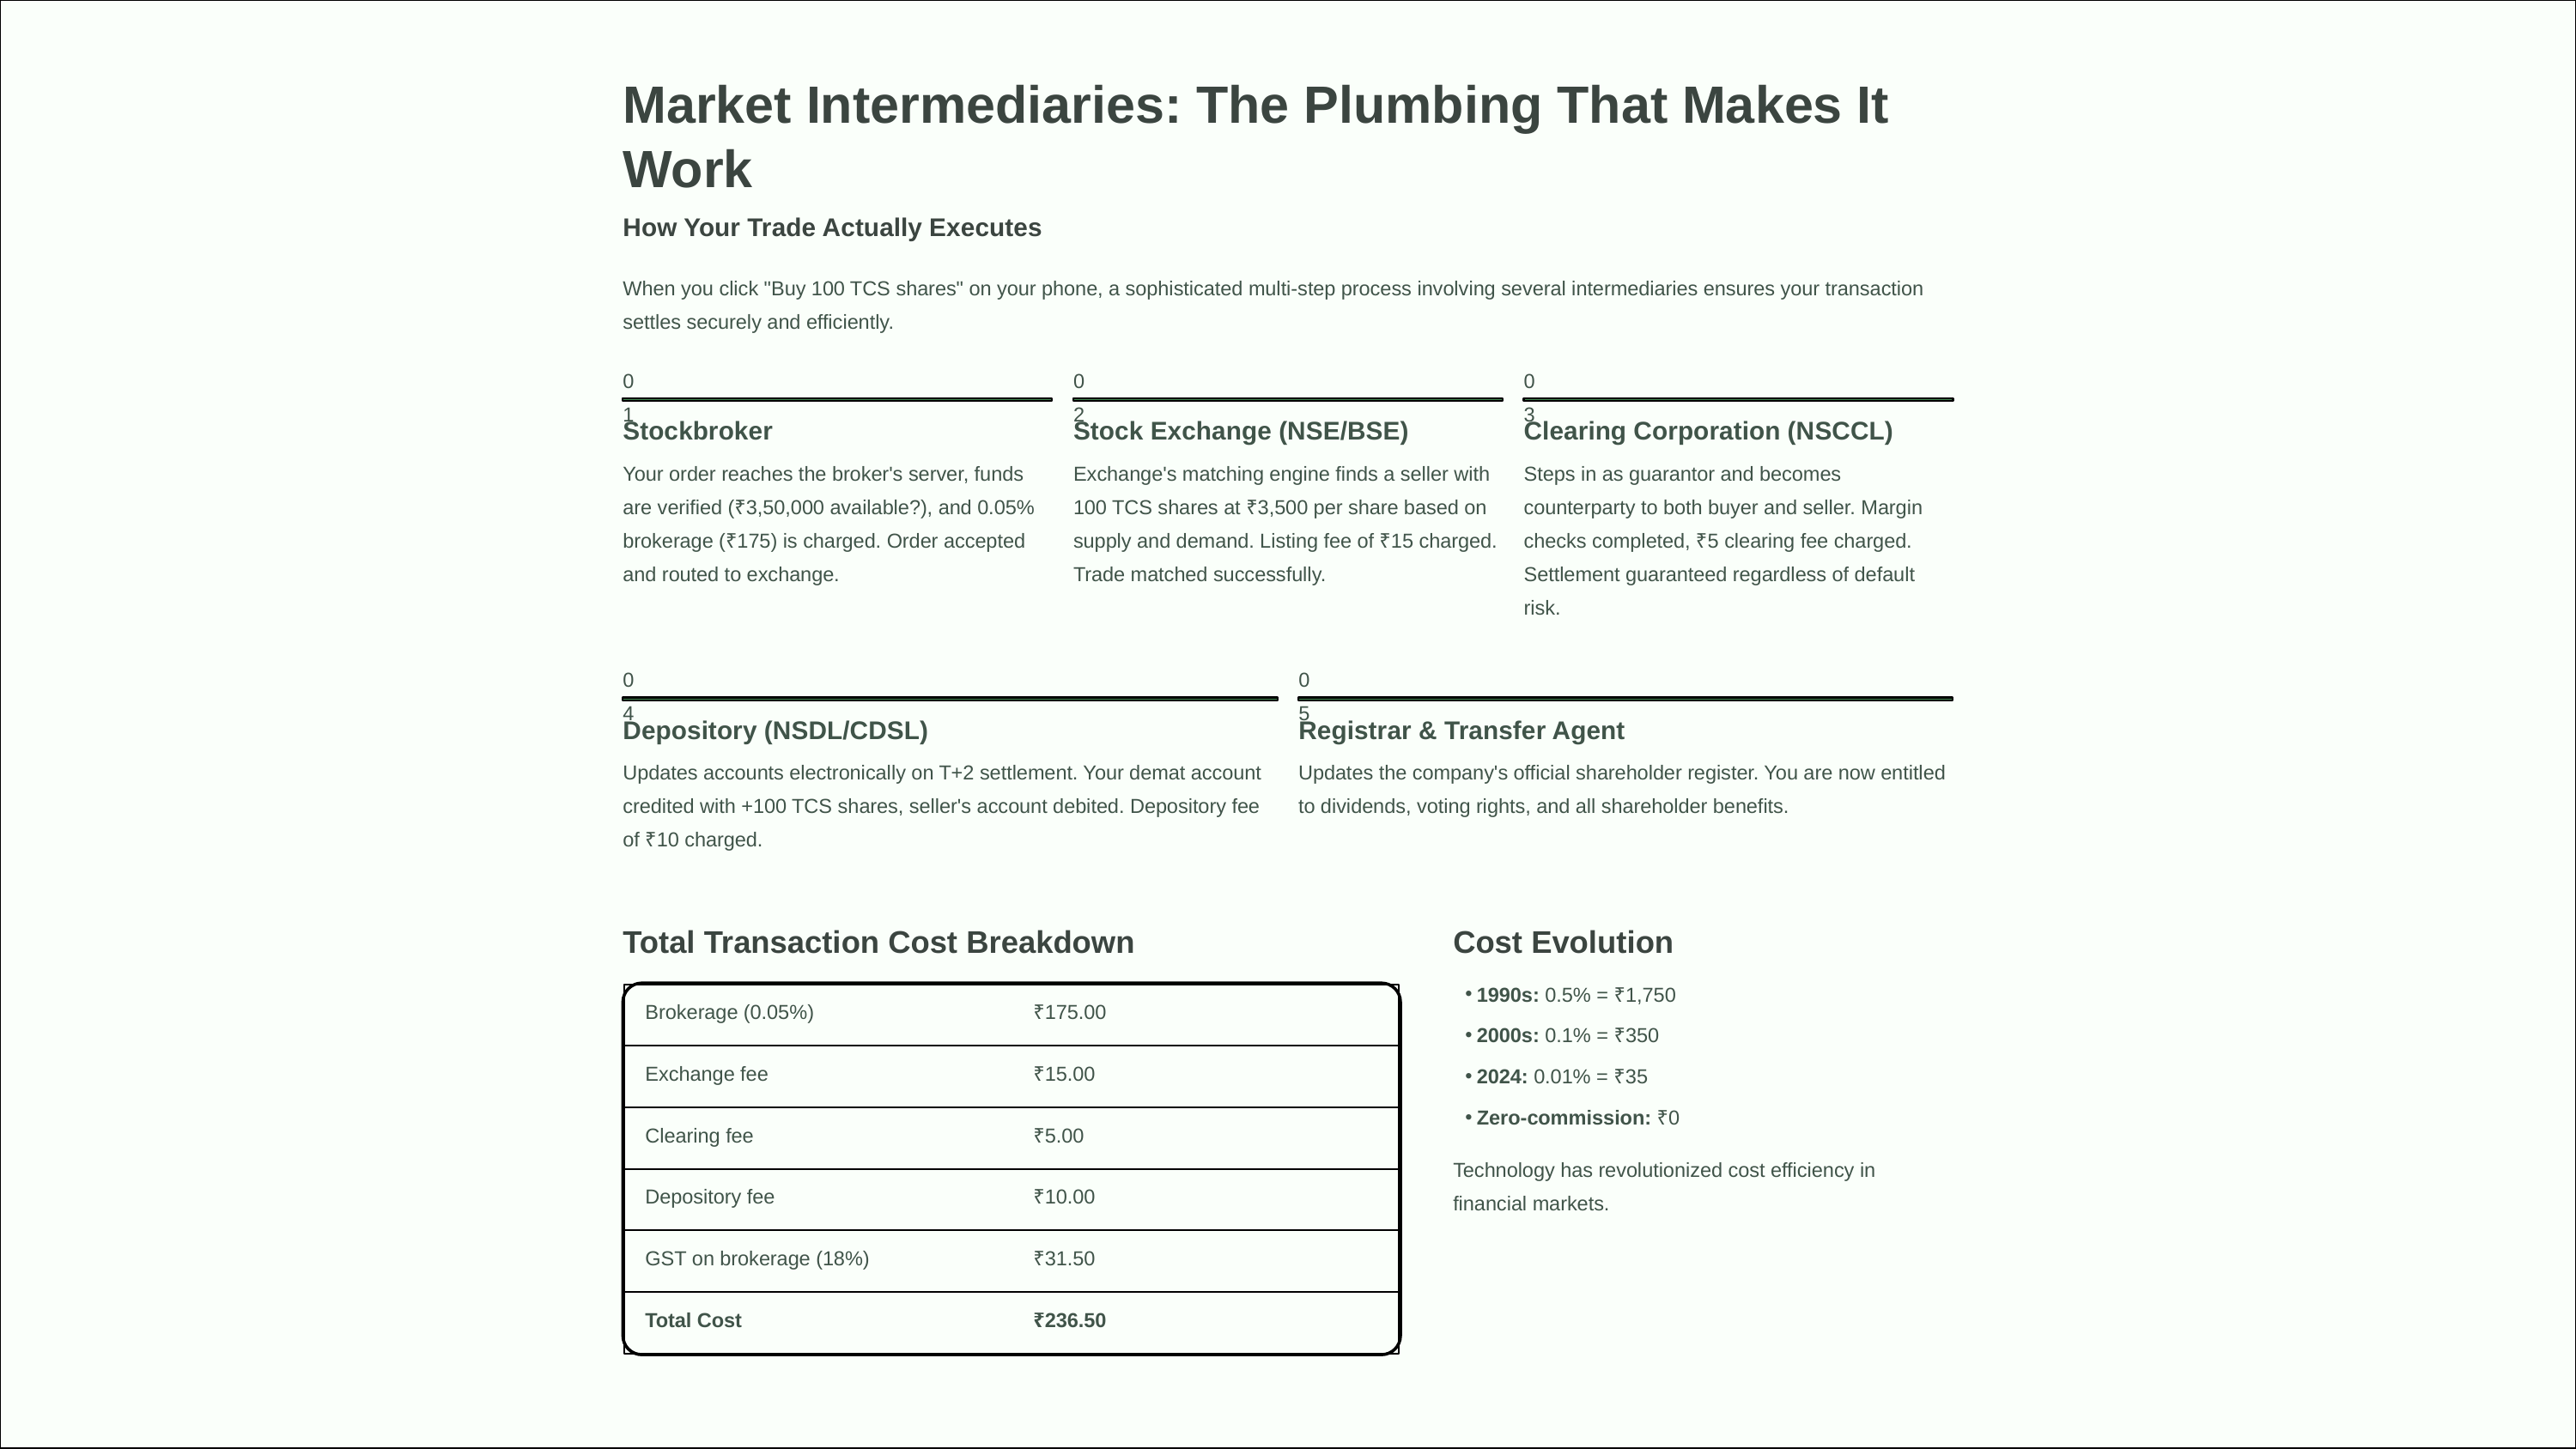

Market Intermediaries: The Plumbing That Makes It Work
How Your Trade Actually Executes
When you click "Buy 100 TCS shares" on your phone, a sophisticated multi-step process involving several intermediaries ensures your transaction settles securely and efficiently.
01
02
03

Stockbroker
Stock Exchange (NSE/BSE)
Clearing Corporation (NSCCL)
Your order reaches the broker's server, funds are verified (₹3,50,000 available?), and 0.05% brokerage (₹175) is charged. Order accepted and routed to exchange.
Exchange's matching engine finds a seller with 100 TCS shares at ₹3,500 per share based on supply and demand. Listing fee of ₹15 charged. Trade matched successfully.
Steps in as guarantor and becomes counterparty to both buyer and seller. Margin checks completed, ₹5 clearing fee charged. Settlement guaranteed regardless of default risk.
04
05

Depository (NSDL/CDSL)
Registrar & Transfer Agent
Updates accounts electronically on T+2 settlement. Your demat account credited with +100 TCS shares, seller's account debited. Depository fee of ₹10 charged.
Updates the company's official shareholder register. You are now entitled to dividends, voting rights, and all shareholder benefits.
Total Transaction Cost Breakdown
Cost Evolution
1990s: 0.5% = ₹1,750

Brokerage (0.05%)
₹175.00
2000s: 0.1% = ₹350

Exchange fee
₹15.00
2024: 0.01% = ₹35
Zero-commission: ₹0

Clearing fee
₹5.00
Technology has revolutionized cost efficiency in financial markets.

Depository fee
₹10.00

GST on brokerage (18%)
₹31.50

Total Cost
₹236.50